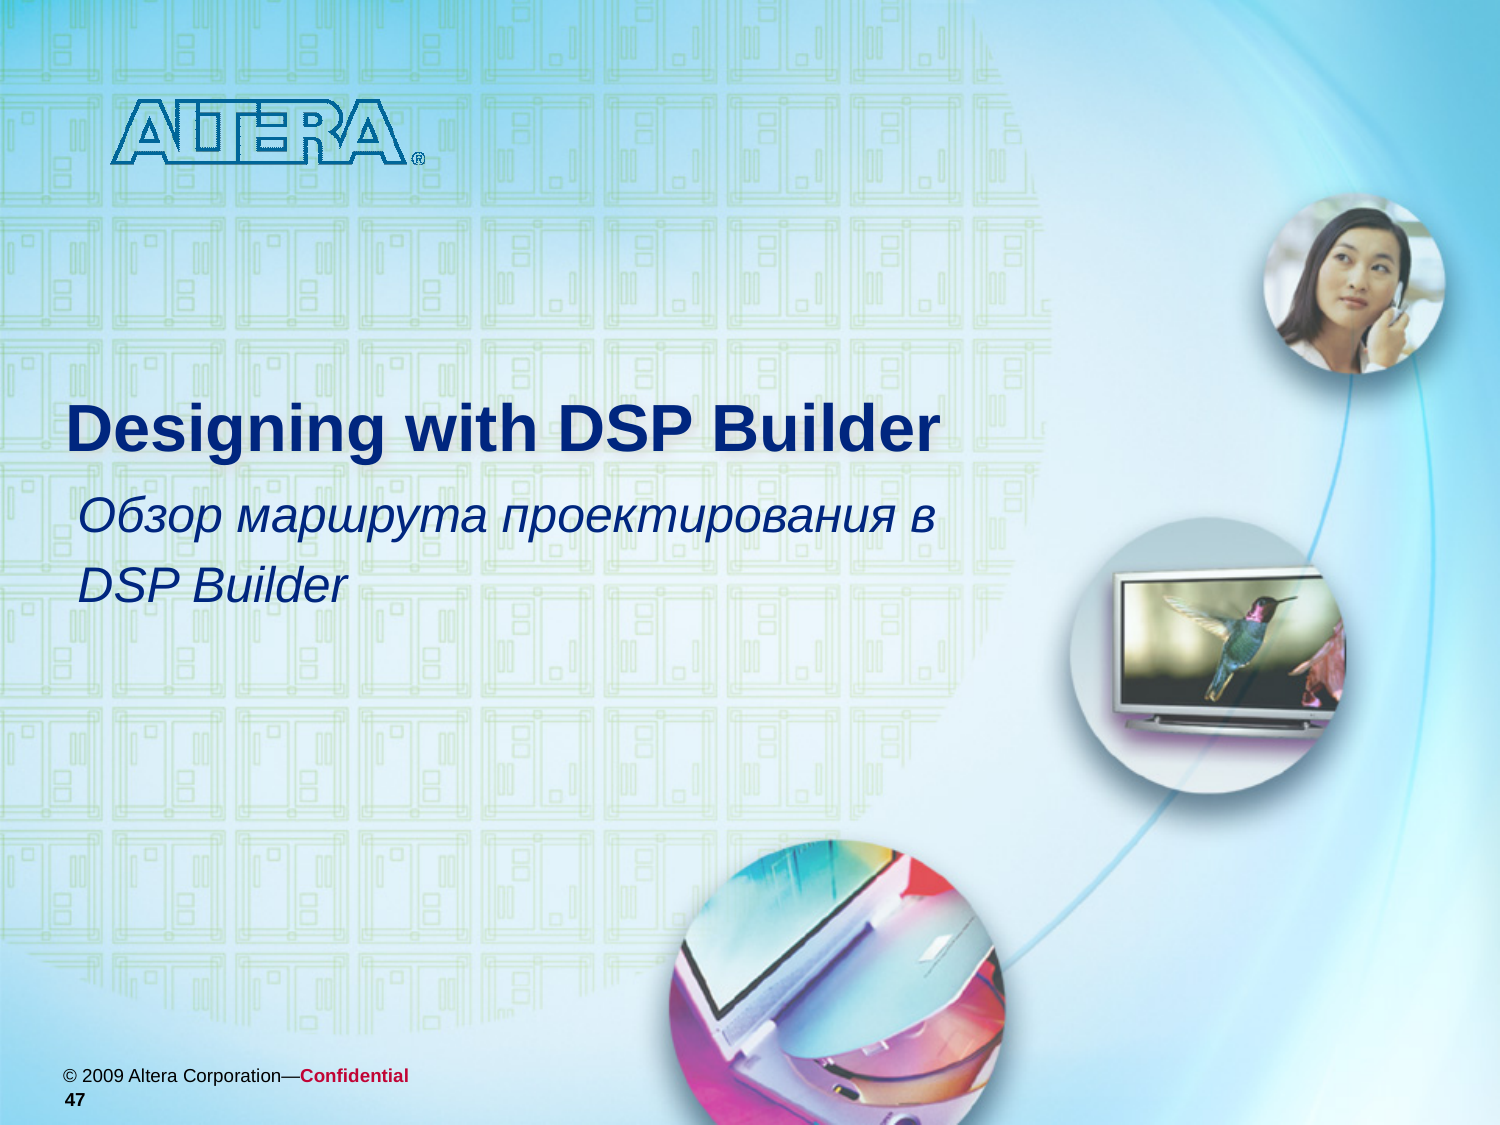

# Designing with DSP Builder
Обзор маршрута проектирования в
DSP Builder